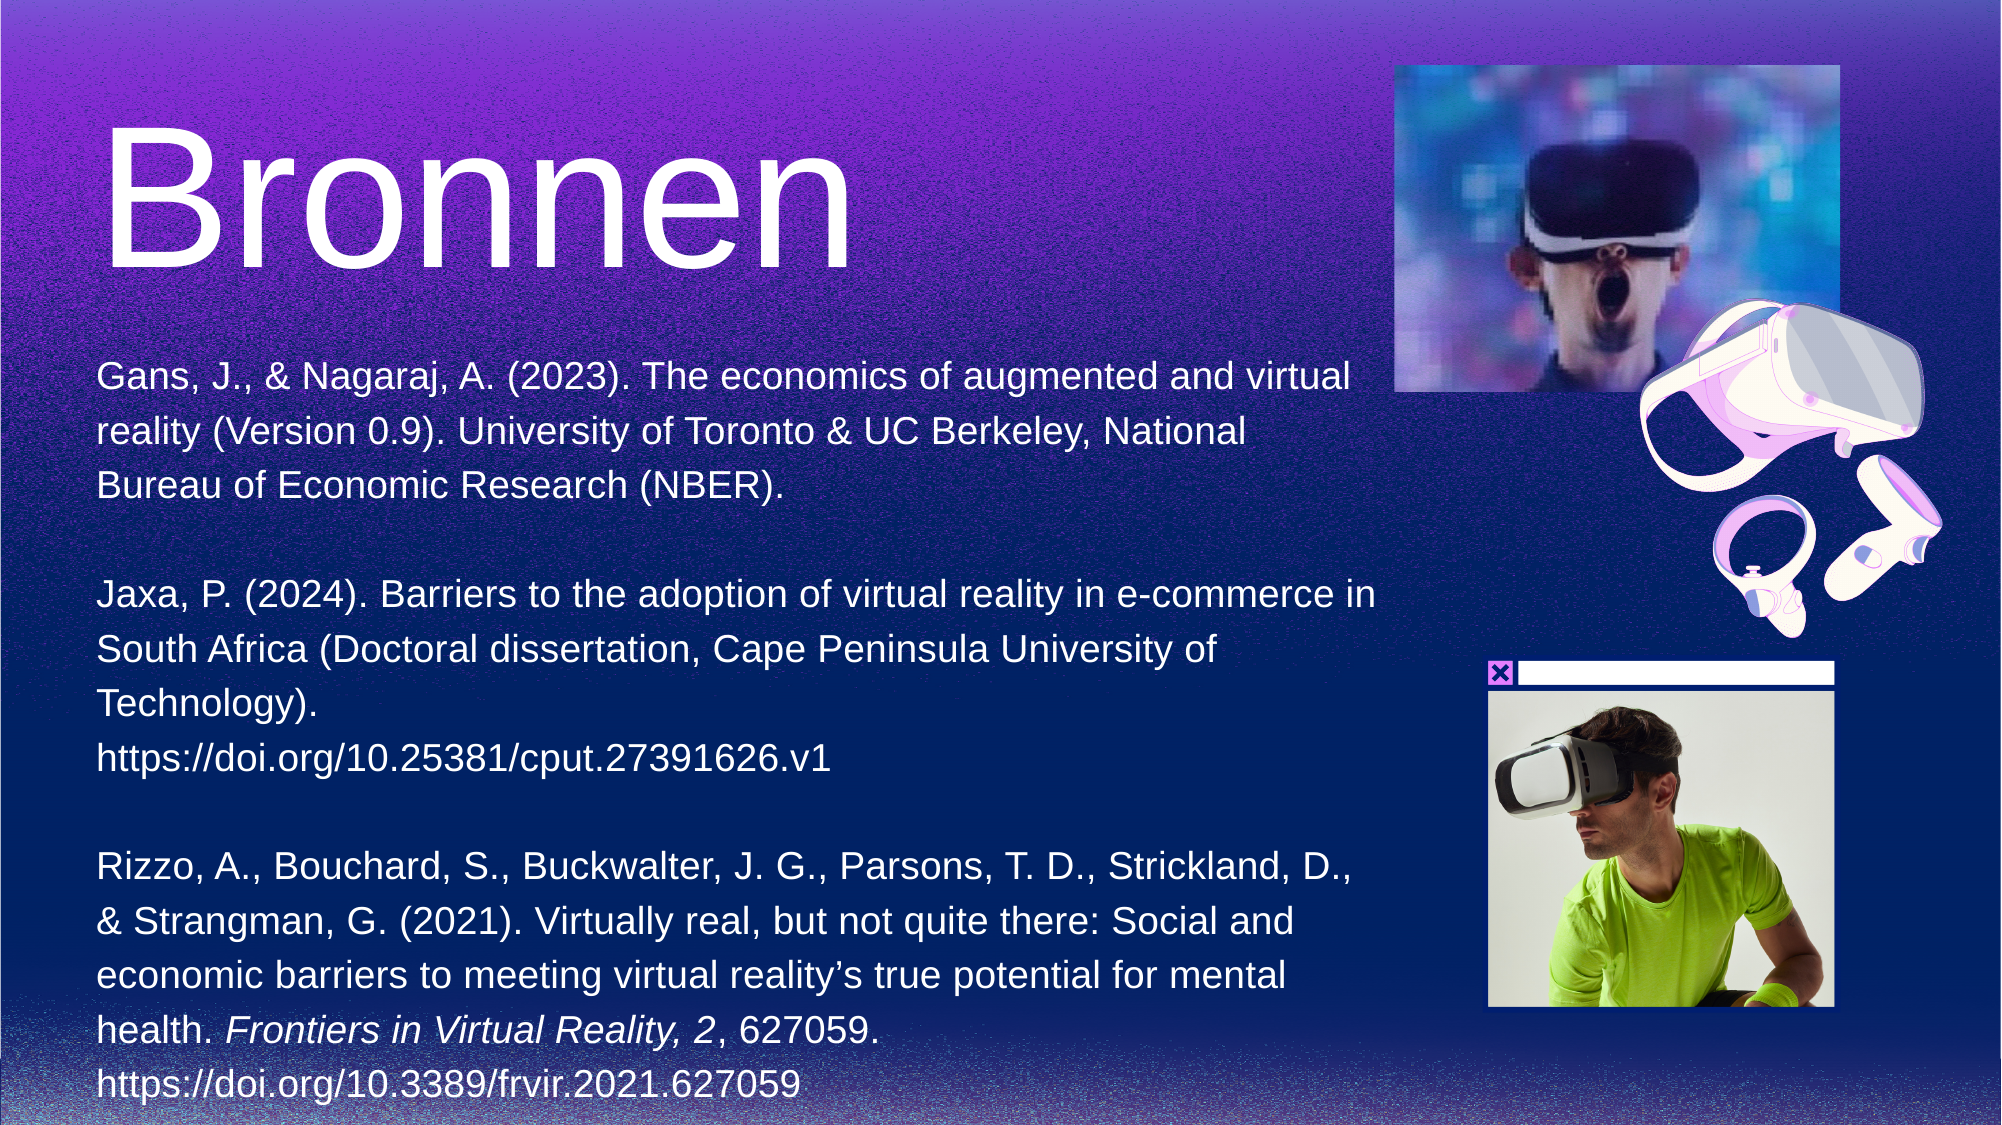

Bronnen

Gans, J., & Nagaraj, A. (2023). The economics of augmented and virtual reality (Version 0.9). University of Toronto & UC Berkeley, National Bureau of Economic Research (NBER).

Jaxa, P. (2024). Barriers to the adoption of virtual reality in e-commerce in South Africa (Doctoral dissertation, Cape Peninsula University of Technology).
https://doi.org/10.25381/cput.27391626.v1

Rizzo, A., Bouchard, S., Buckwalter, J. G., Parsons, T. D., Strickland, D., & Strangman, G. (2021). Virtually real, but not quite there: Social and economic barriers to meeting virtual reality’s true potential for mental health. Frontiers in Virtual Reality, 2, 627059. https://doi.org/10.3389/frvir.2021.627059